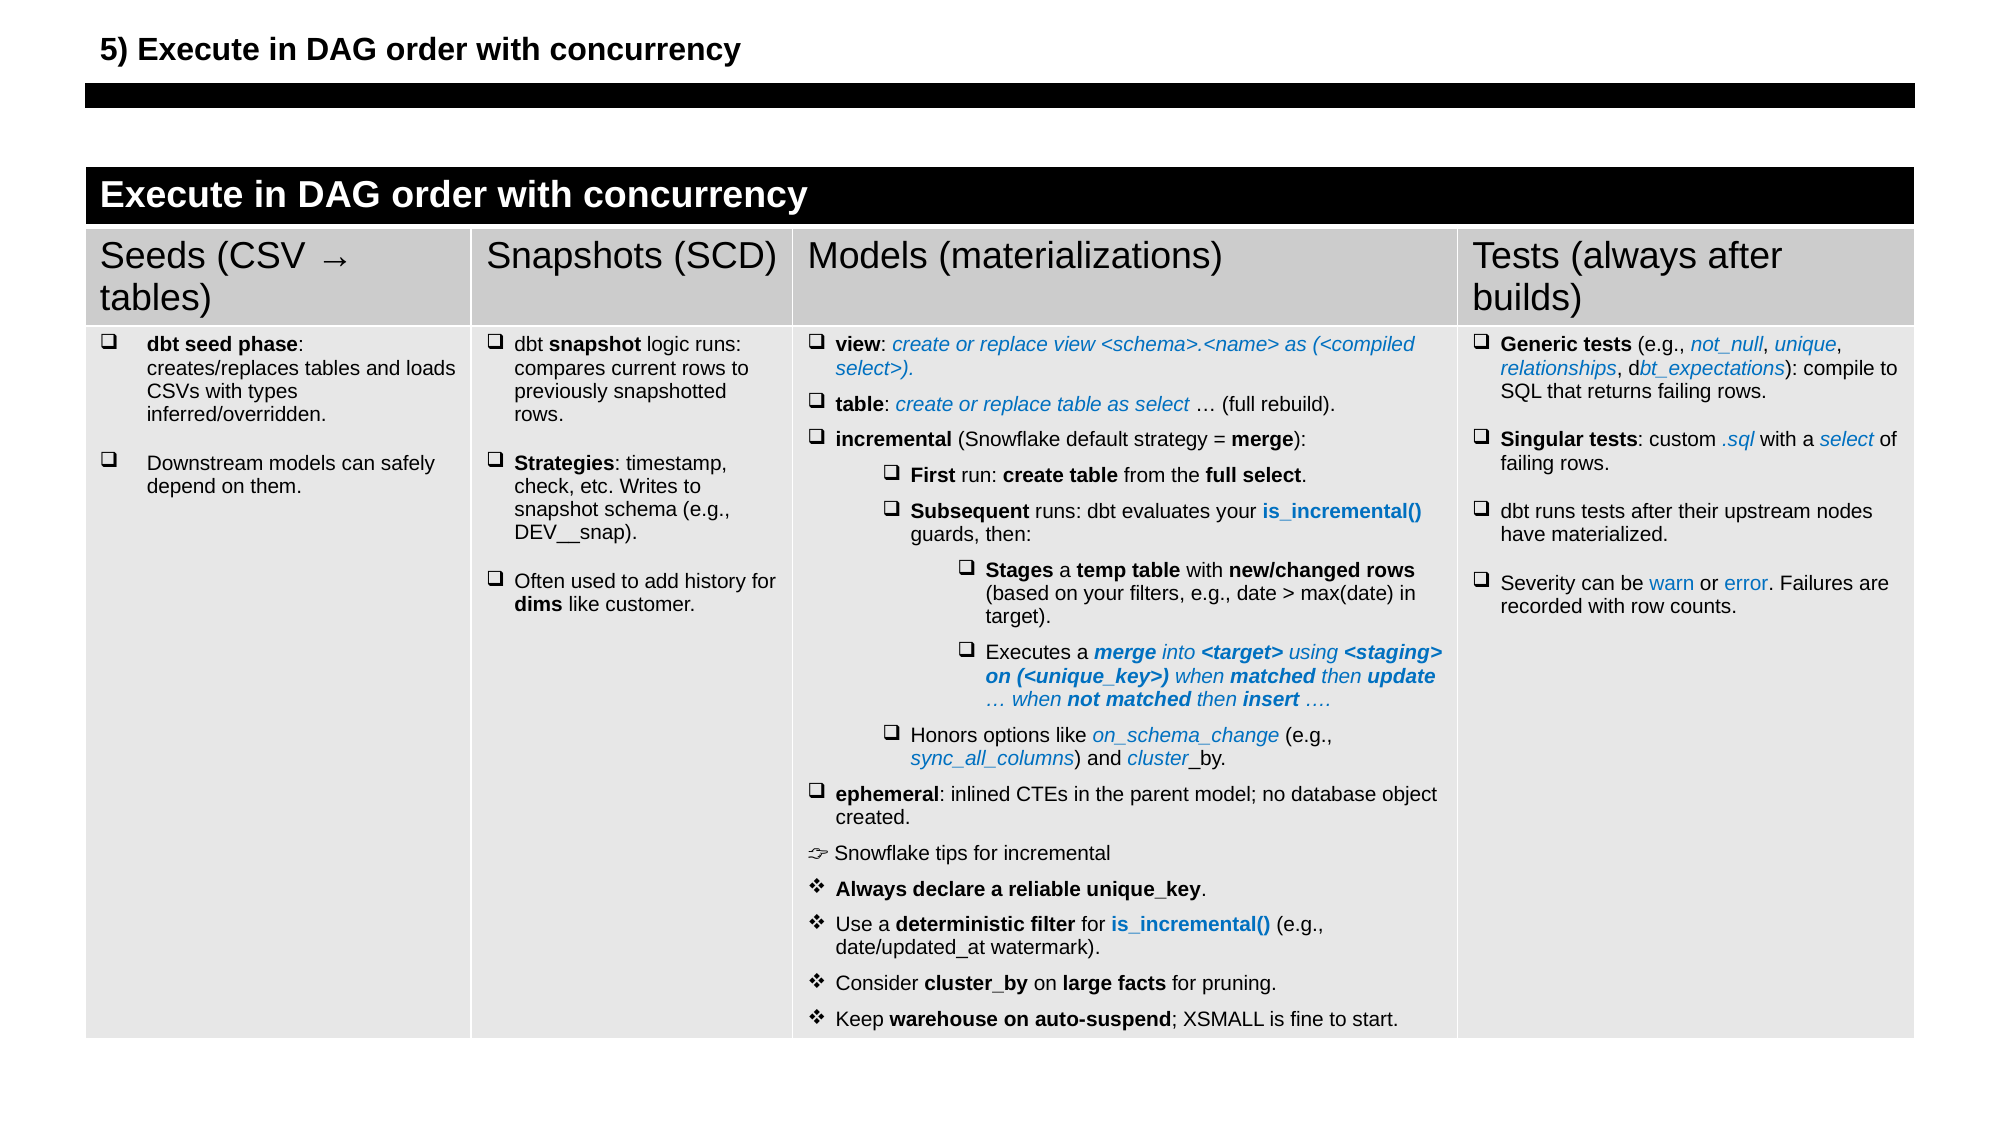

# 5) Execute in DAG order with concurrency
| Execute in DAG order with concurrency |  |  |  |
| --- | --- | --- | --- |
| Seeds (CSV → tables) | Snapshots (SCD) | Models (materializations) | Tests (always after builds) |
| dbt seed phase: creates/replaces tables and loads CSVs with types inferred/overridden. Downstream models can safely depend on them. | dbt snapshot logic runs: compares current rows to previously snapshotted rows. Strategies: timestamp, check, etc. Writes to snapshot schema (e.g., DEV\_\_snap). Often used to add history for dims like customer. | view: create or replace view <schema>.<name> as (<compiled select>). table: create or replace table as select … (full rebuild). incremental (Snowflake default strategy = merge): First run: create table from the full select. Subsequent runs: dbt evaluates your is\_incremental() guards, then: Stages a temp table with new/changed rows (based on your filters, e.g., date > max(date) in target). Executes a merge into <target> using <staging> on (<unique\_key>) when matched then update … when not matched then insert …. Honors options like on\_schema\_change (e.g., sync\_all\_columns) and cluster\_by. ephemeral: inlined CTEs in the parent model; no database object created. 👉 Snowflake tips for incremental Always declare a reliable unique\_key. Use a deterministic filter for is\_incremental() (e.g., date/updated\_at watermark). Consider cluster\_by on large facts for pruning. Keep warehouse on auto-suspend; XSMALL is fine to start. | Generic tests (e.g., not\_null, unique, relationships, dbt\_expectations): compile to SQL that returns failing rows. Singular tests: custom .sql with a select of failing rows. dbt runs tests after their upstream nodes have materialized. Severity can be warn or error. Failures are recorded with row counts. |